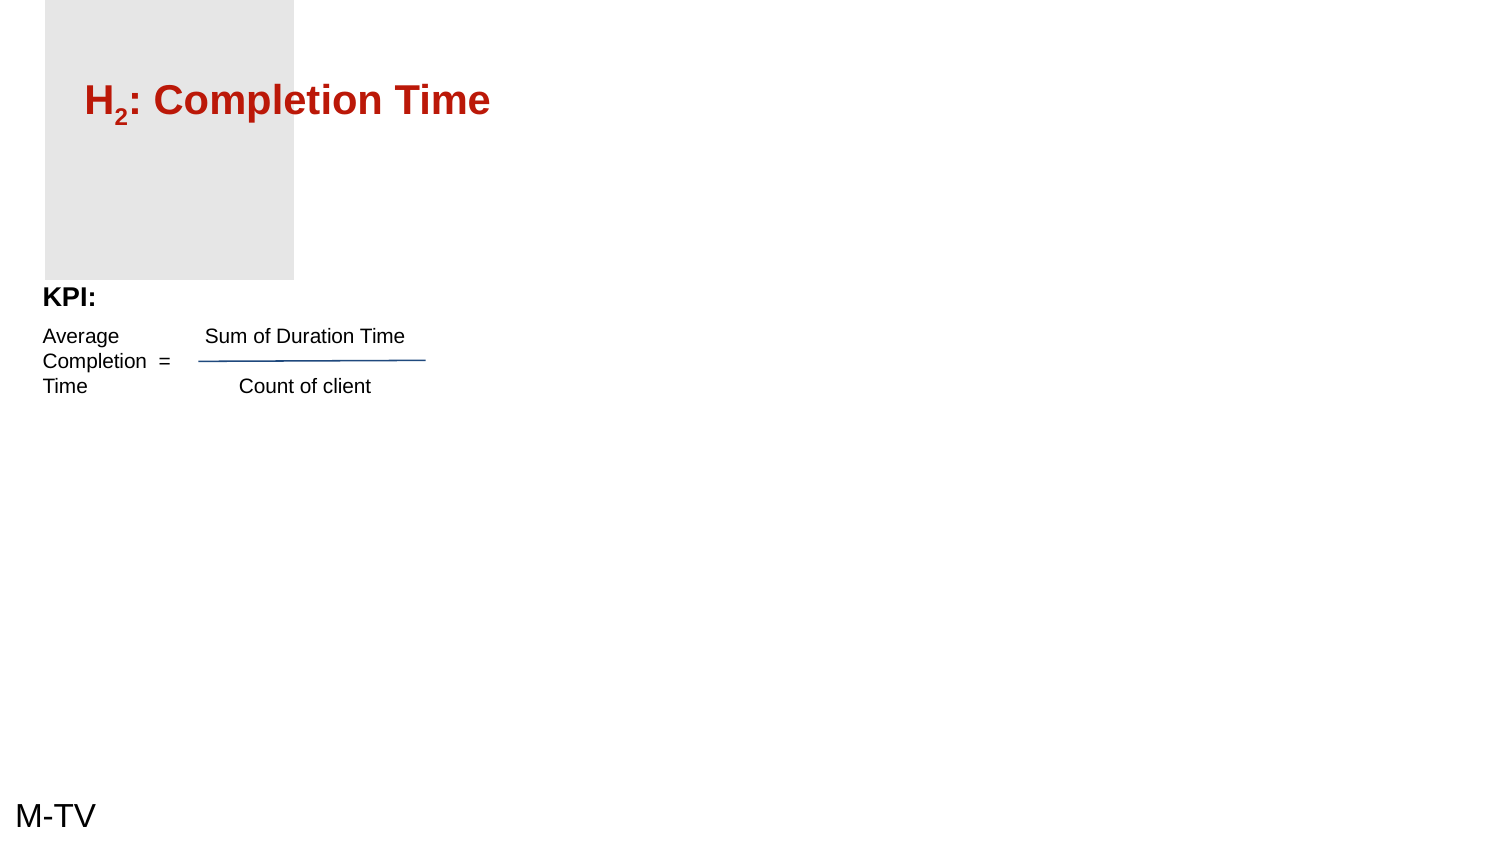

H2: Completion Time

KPI:
Average
Completion  = Time

Sum of Duration Time

Count of client
M-TV